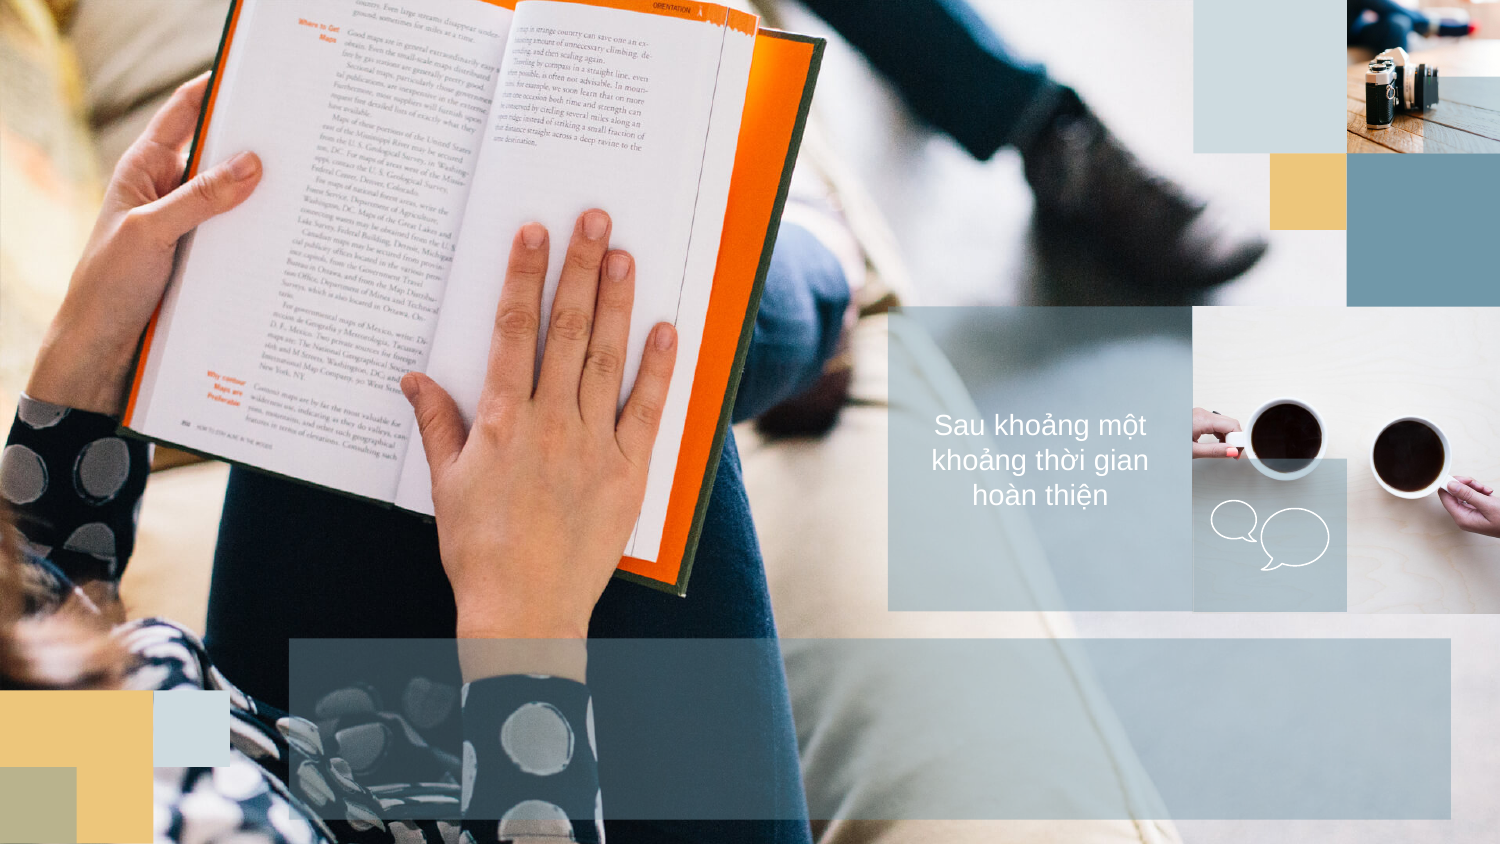

Sau khoảng một khoảng thời gian hoàn thiện